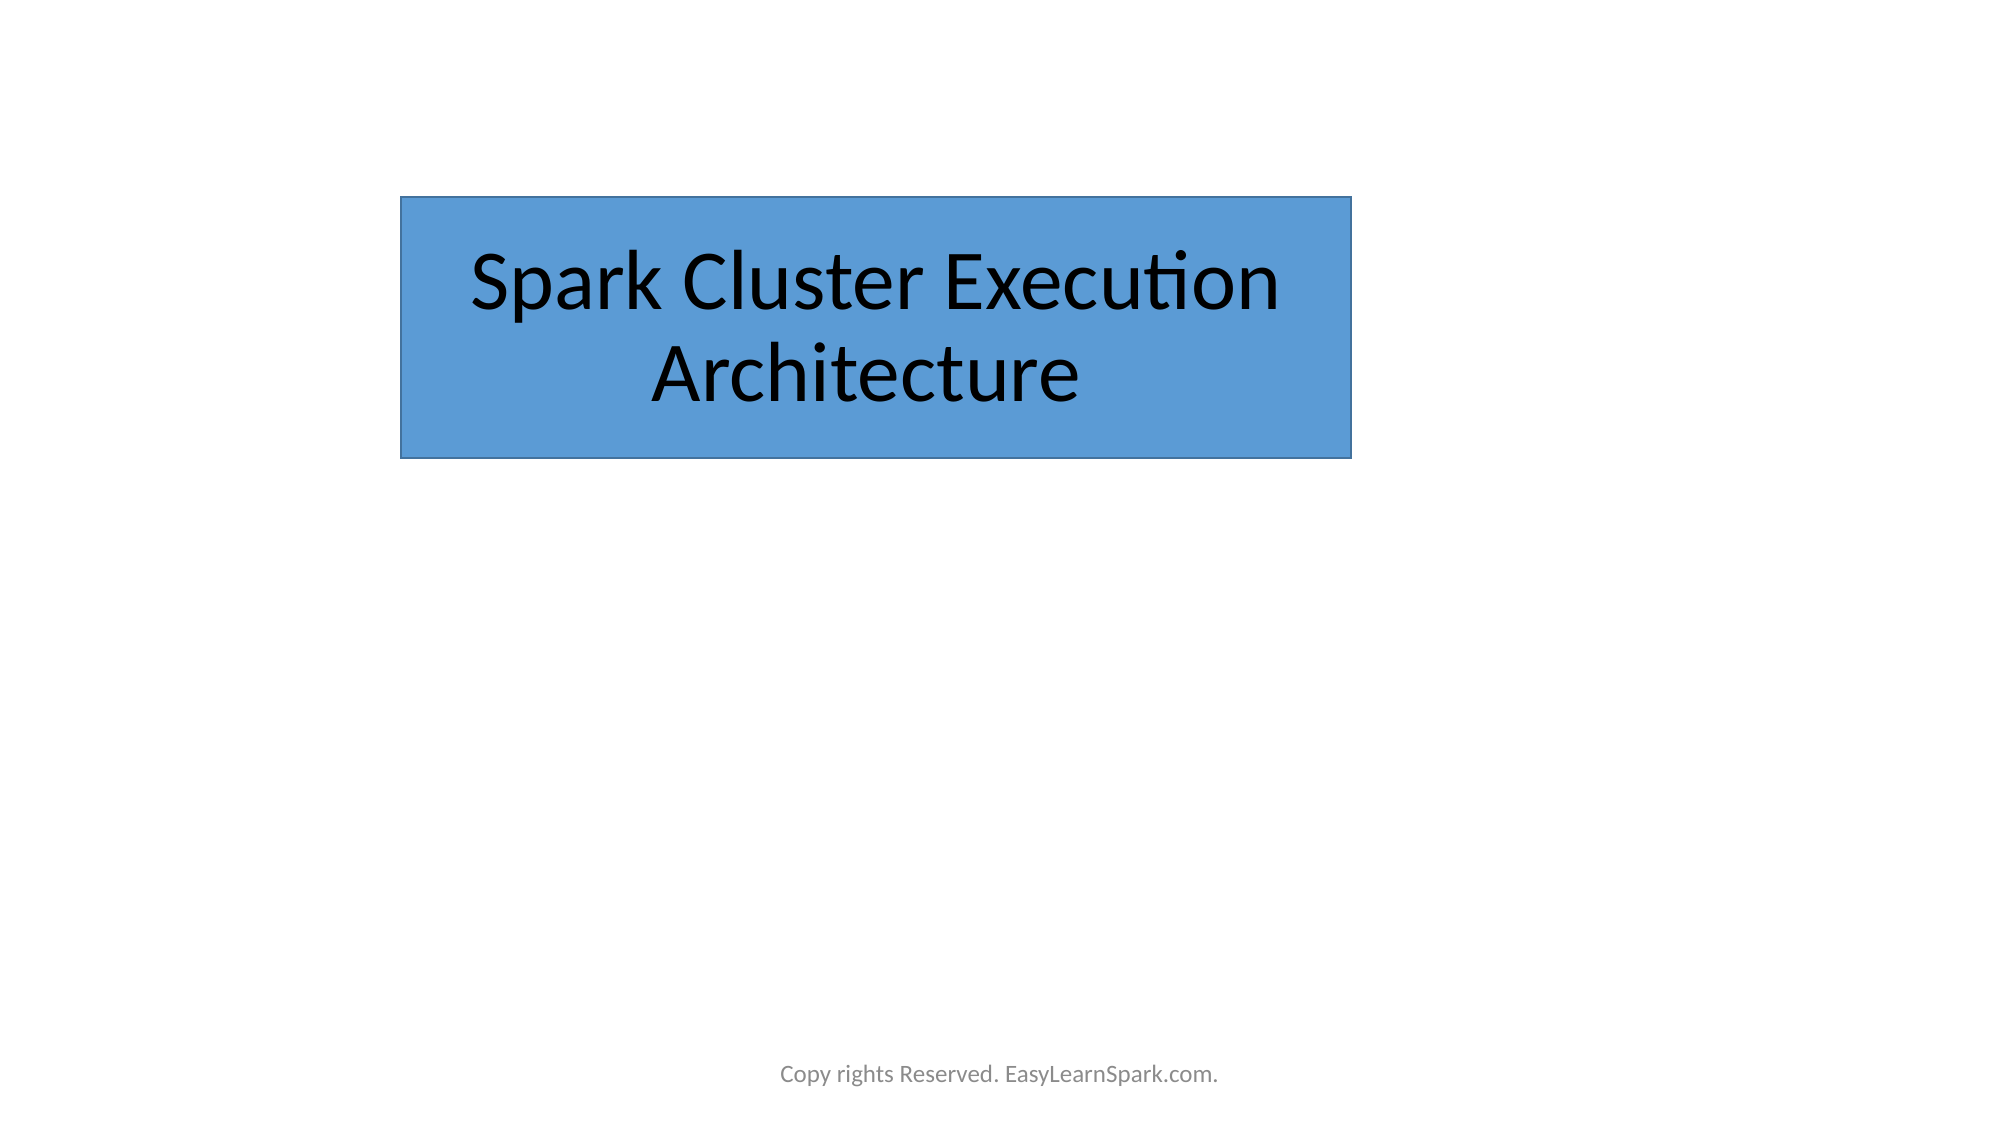

Spark Cluster Execution Architecture
Copy rights Reserved. EasyLearnSpark.com.